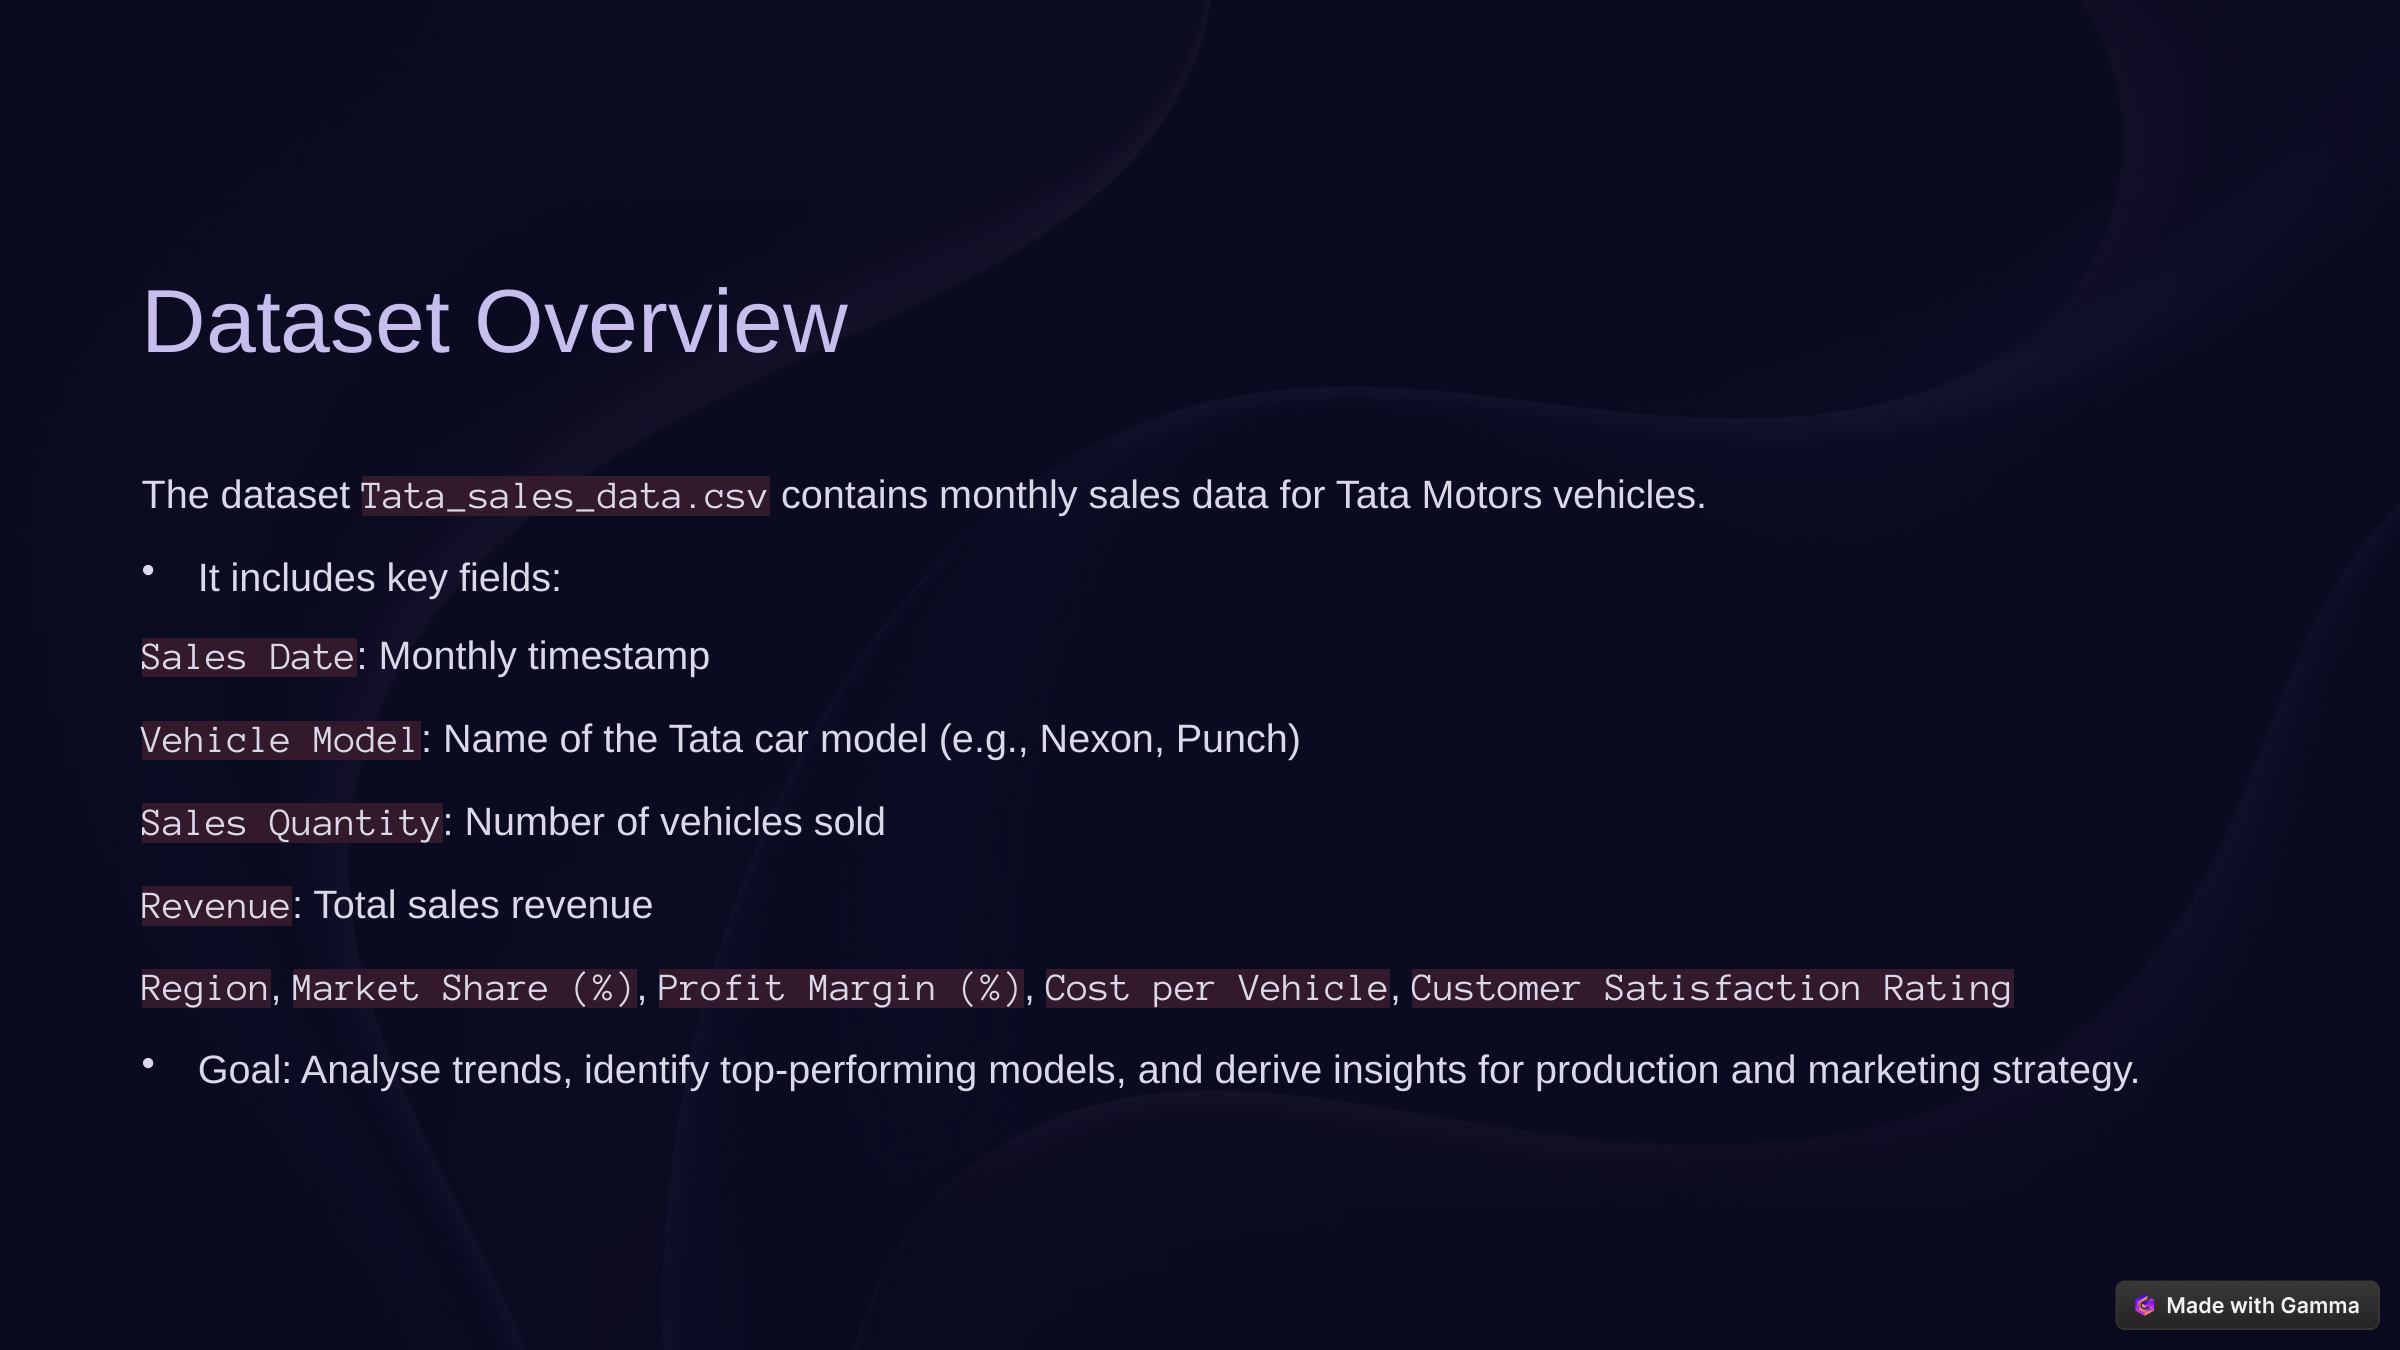

Dataset Overview
The dataset Tata_sales_data.csv contains monthly sales data for Tata Motors vehicles.
It includes key fields:
Sales Date: Monthly timestamp
Vehicle Model: Name of the Tata car model (e.g., Nexon, Punch)
Sales Quantity: Number of vehicles sold
Revenue: Total sales revenue
Region, Market Share (%), Profit Margin (%), Cost per Vehicle, Customer Satisfaction Rating
Goal: Analyse trends, identify top-performing models, and derive insights for production and marketing strategy.